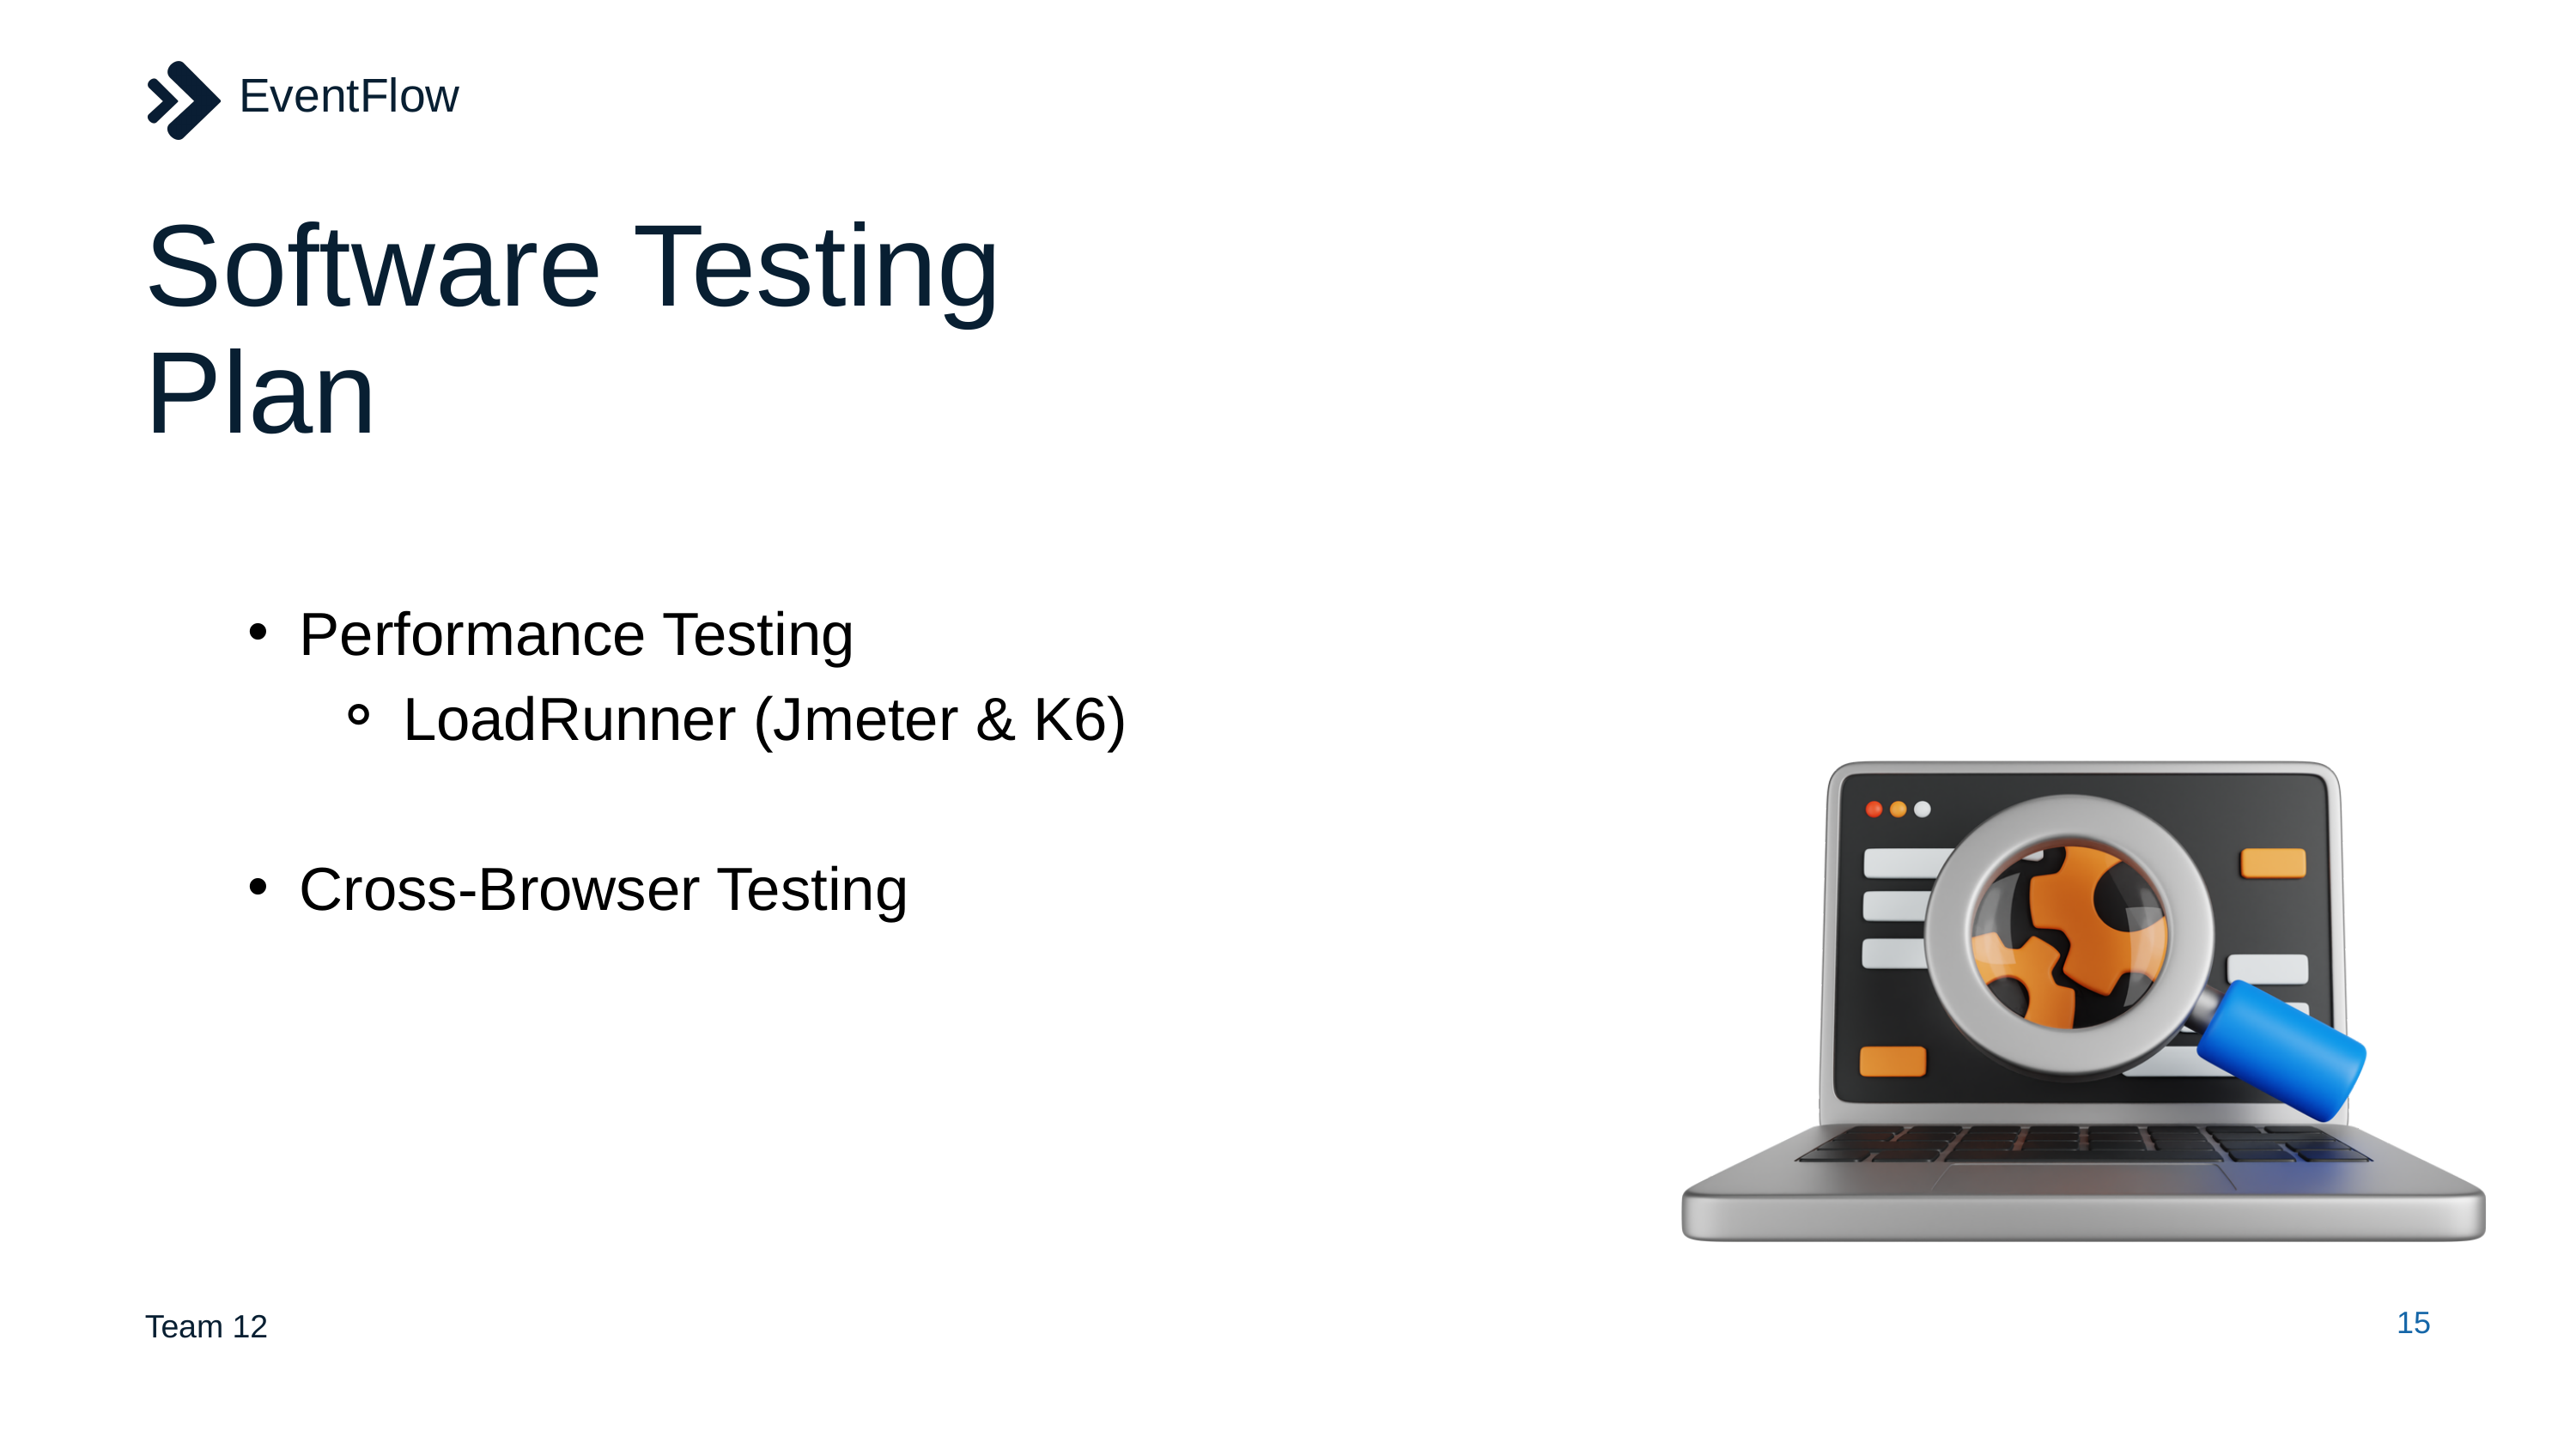

EventFlow
Software Testing Plan

Performance Testing
LoadRunner (Jmeter & K6)

Cross-Browser Testing

Team 12
15